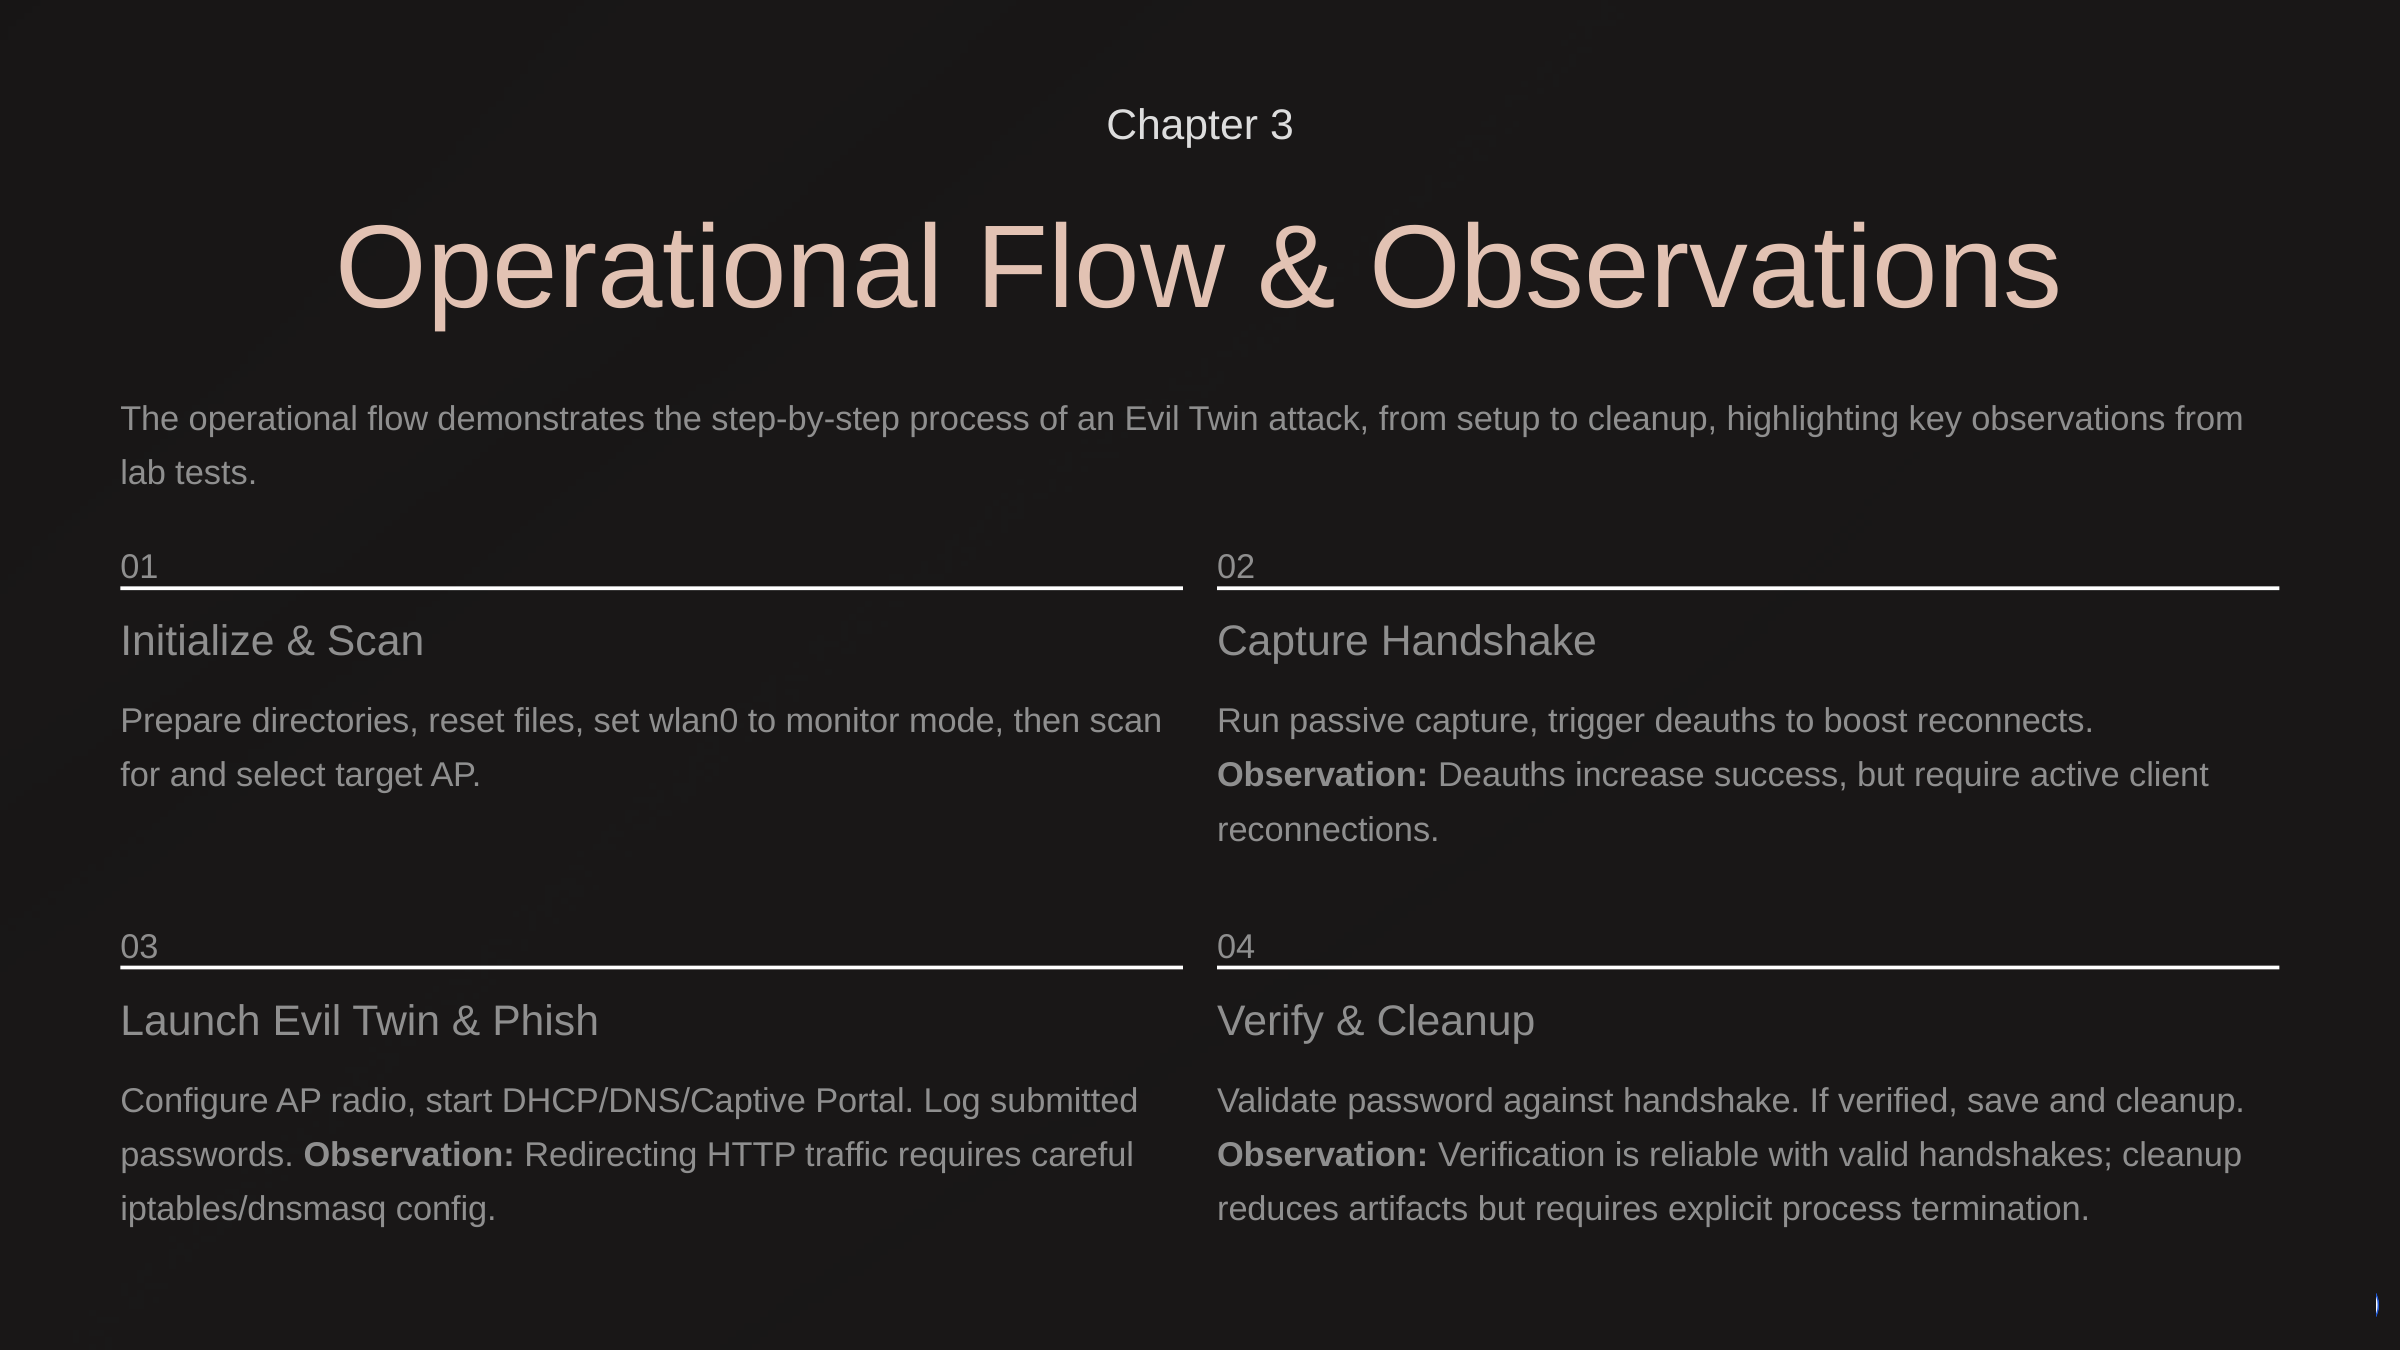

Chapter 3
Operational Flow & Observations
The operational flow demonstrates the step-by-step process of an Evil Twin attack, from setup to cleanup, highlighting key observations from lab tests.
01
02

Initialize & Scan
Capture Handshake
Prepare directories, reset files, set wlan0 to monitor mode, then scan for and select target AP.
Run passive capture, trigger deauths to boost reconnects. Observation: Deauths increase success, but require active client reconnections.
03
04

Launch Evil Twin & Phish
Verify & Cleanup
Configure AP radio, start DHCP/DNS/Captive Portal. Log submitted passwords. Observation: Redirecting HTTP traffic requires careful iptables/dnsmasq config.
Validate password against handshake. If verified, save and cleanup. Observation: Verification is reliable with valid handshakes; cleanup reduces artifacts but requires explicit process termination.